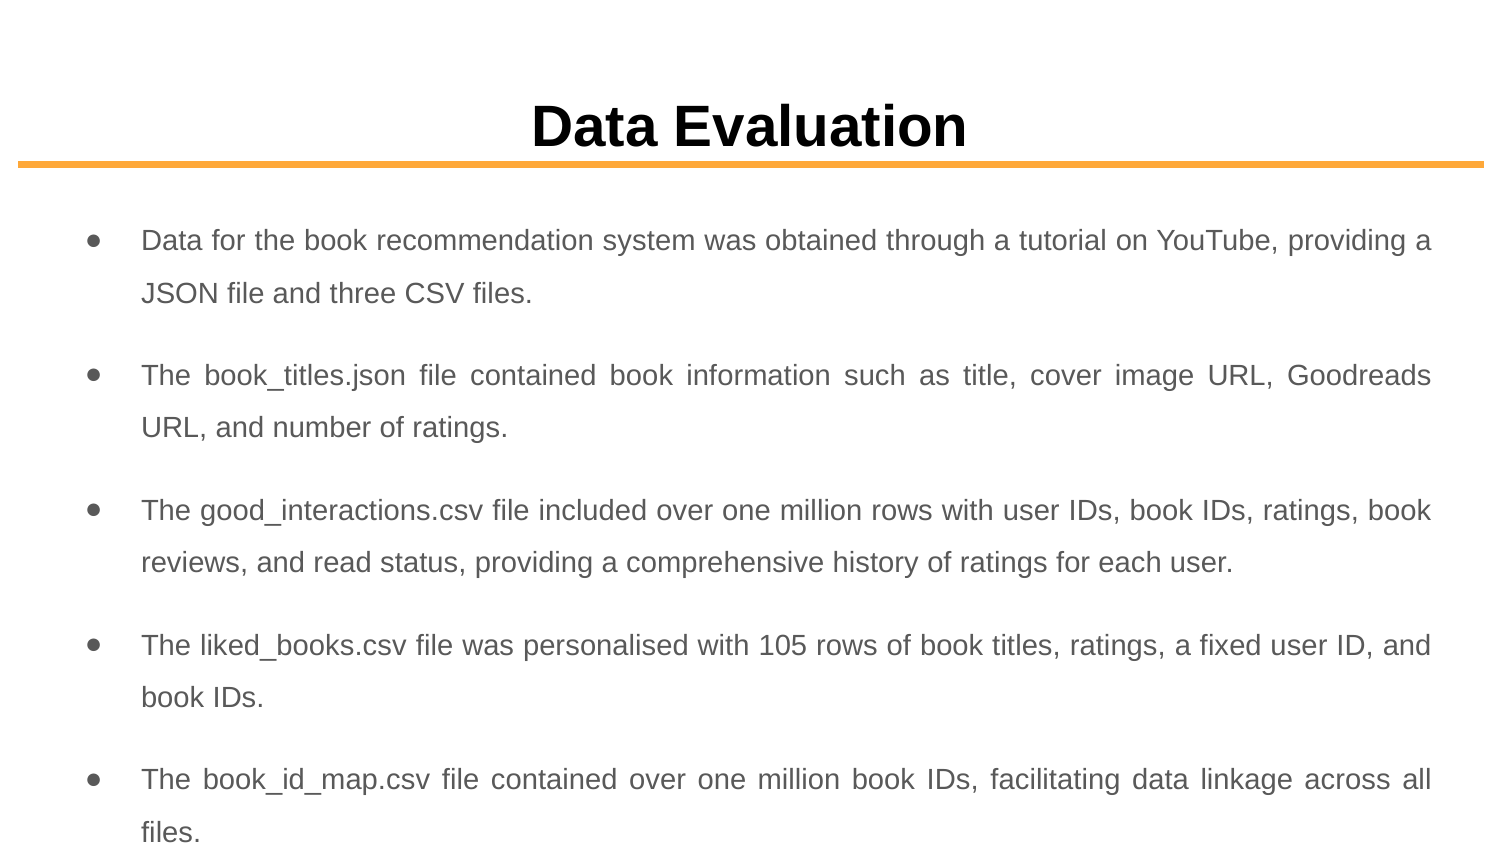

# Data Evaluation
Data for the book recommendation system was obtained through a tutorial on YouTube, providing a JSON file and three CSV files.

The book_titles.json file contained book information such as title, cover image URL, Goodreads URL, and number of ratings.

The good_interactions.csv file included over one million rows with user IDs, book IDs, ratings, book reviews, and read status, providing a comprehensive history of ratings for each user.

The liked_books.csv file was personalised with 105 rows of book titles, ratings, a fixed user ID, and book IDs.

The book_id_map.csv file contained over one million book IDs, facilitating data linkage across all files.